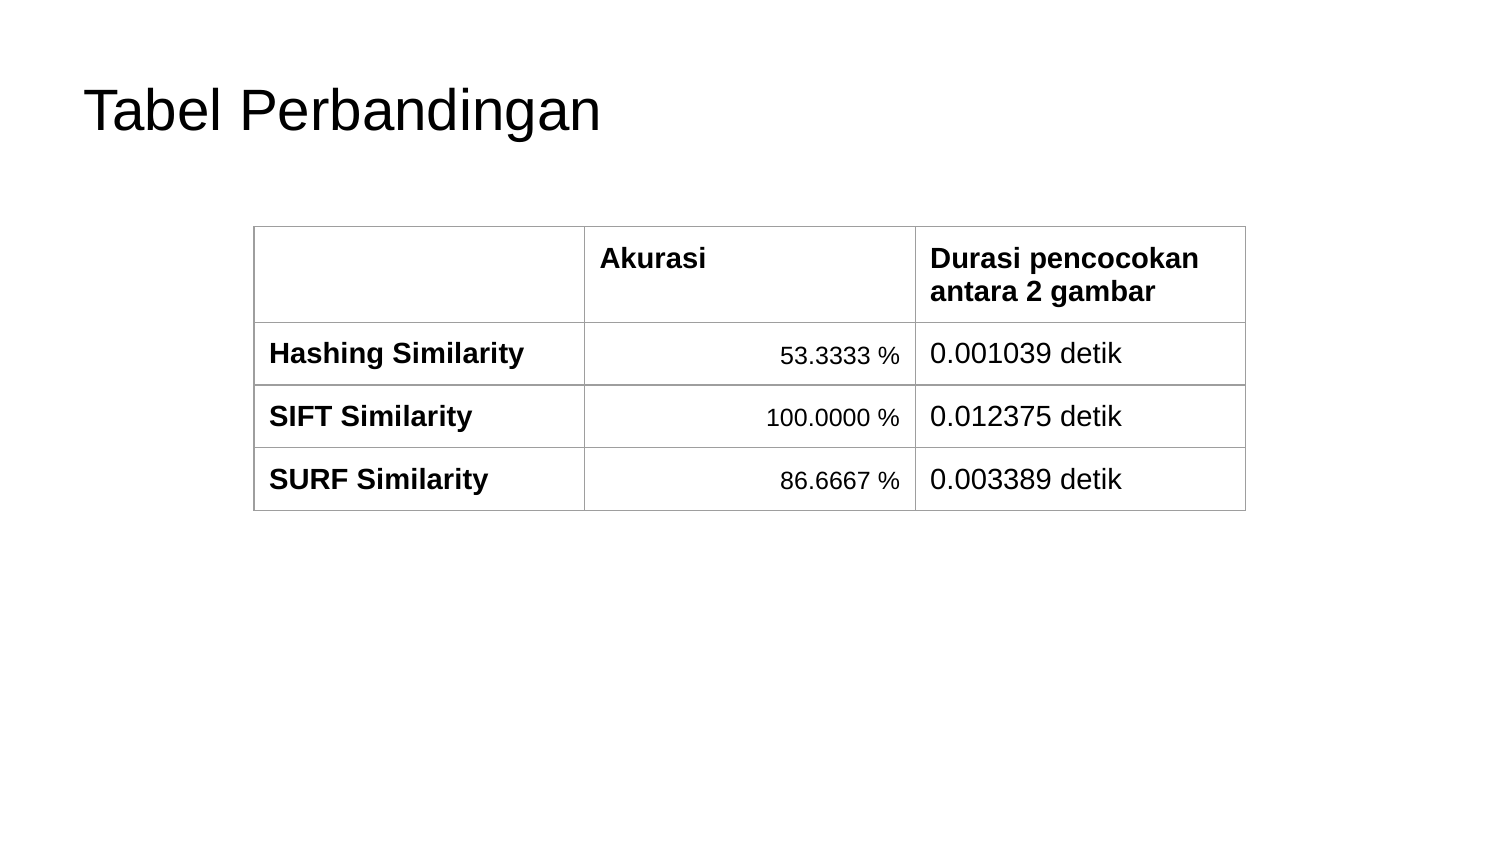

# Tabel Perbandingan
|  | Akurasi | Durasi pencocokan antara 2 gambar |
| --- | --- | --- |
| Hashing Similarity | 53.3333 % | 0.001039 detik |
| SIFT Similarity | 100.0000 % | 0.012375 detik |
| SURF Similarity | 86.6667 % | 0.003389 detik |